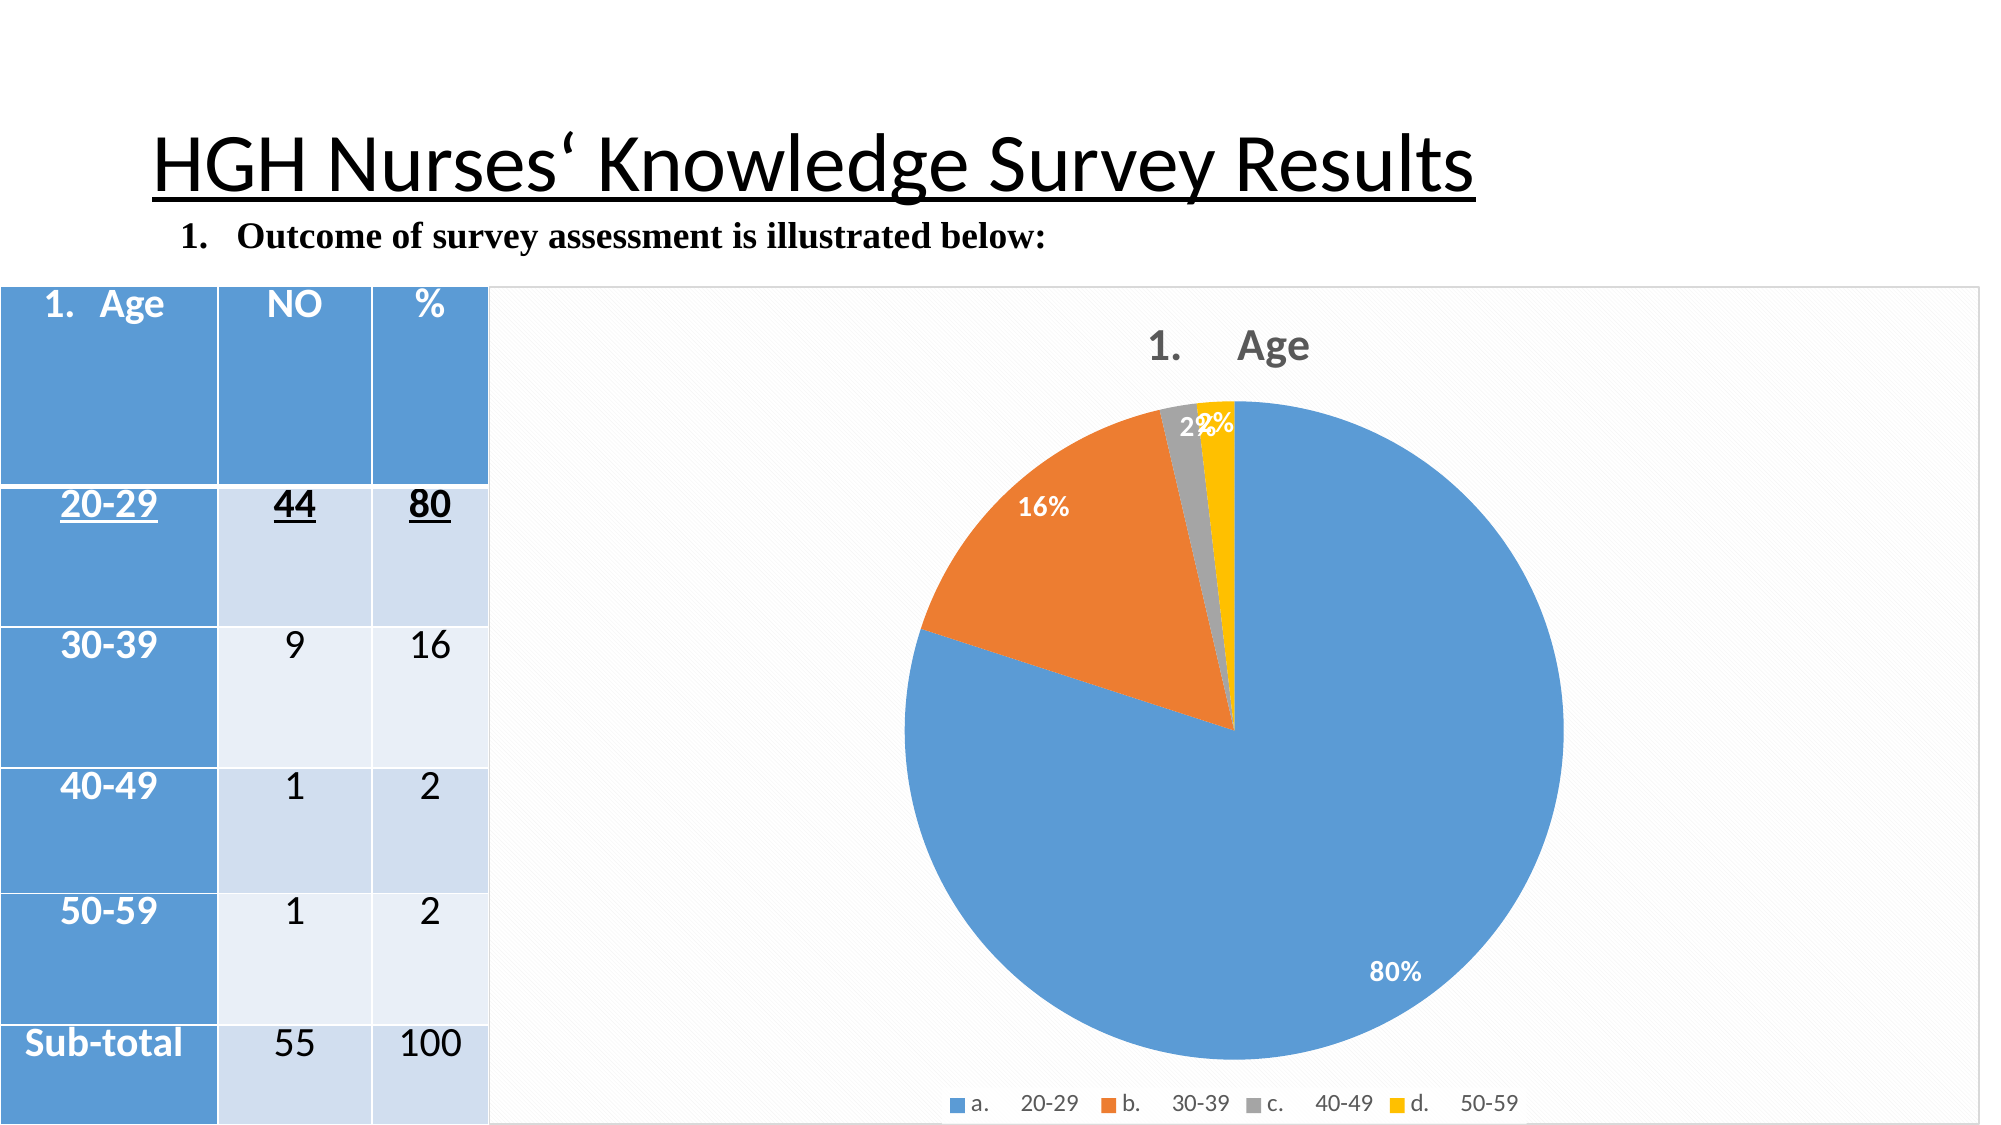

# HGH Nurses‘ Knowledge Survey Results
Outcome of survey assessment is illustrated below:

### Chart:

| Category | 1.     Age  |  |
|---|---|---|
| a.     20-29  | 44.0 | 78.0 |
| b.     30-39 | 9.0 | 16.0 |
| c.     40-49 | 1.0 | 2.0 |
| d.     50-59 | 1.0 | 2.0 |
| Age | NO | % |
| --- | --- | --- |
| 20-29 | 44 | 80 |
| 30-39 | 9 | 16 |
| 40-49 | 1 | 2 |
| 50-59 | 1 | 2 |
| Sub-total | 55 | 100 |